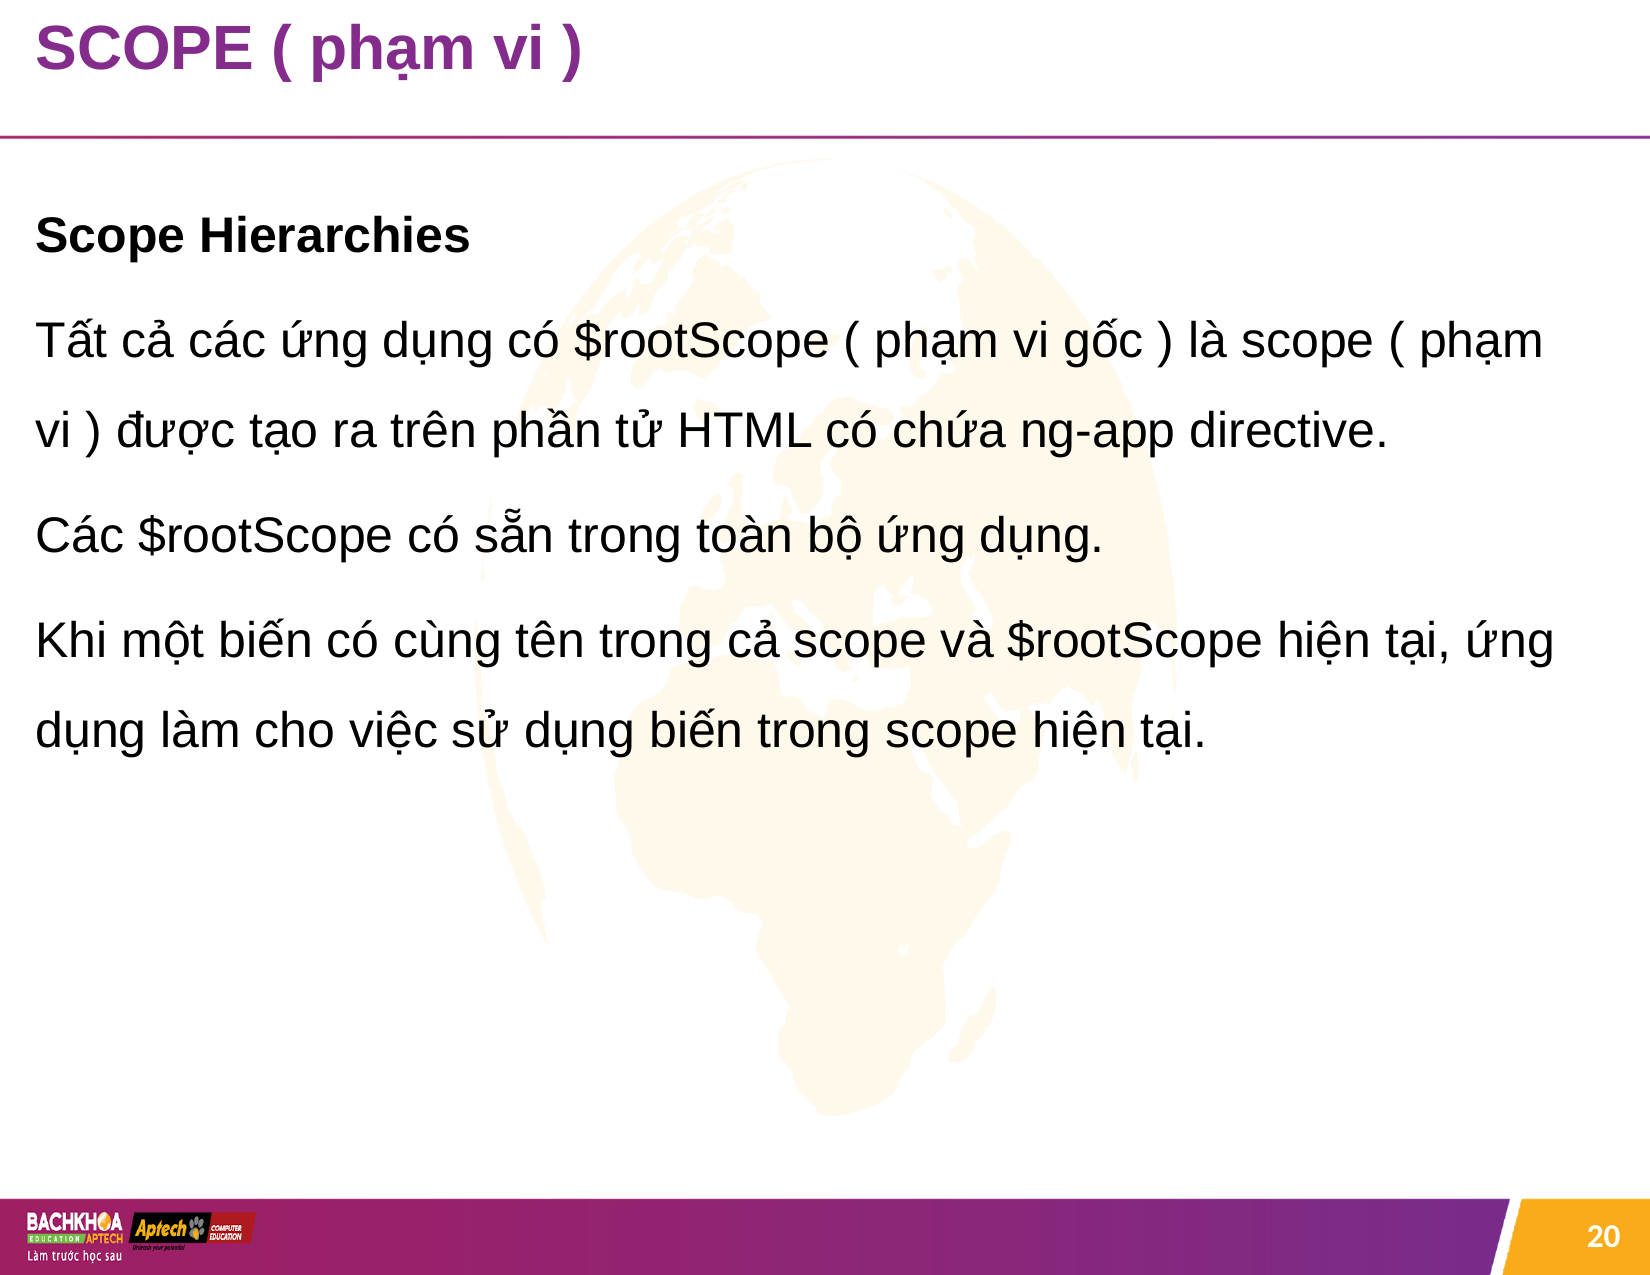

SCOPE ( phạm vi )
Scope Hierarchies
Tất cả các ứng dụng có $rootScope ( phạm vi gốc ) là scope ( phạm vi ) được tạo ra trên phần tử HTML có chứa ng-app directive.
Các $rootScope có sẵn trong toàn bộ ứng dụng.
Khi một biến có cùng tên trong cả scope và $rootScope hiện tại, ứng dụng làm cho việc sử dụng biến trong scope hiện tại.
20